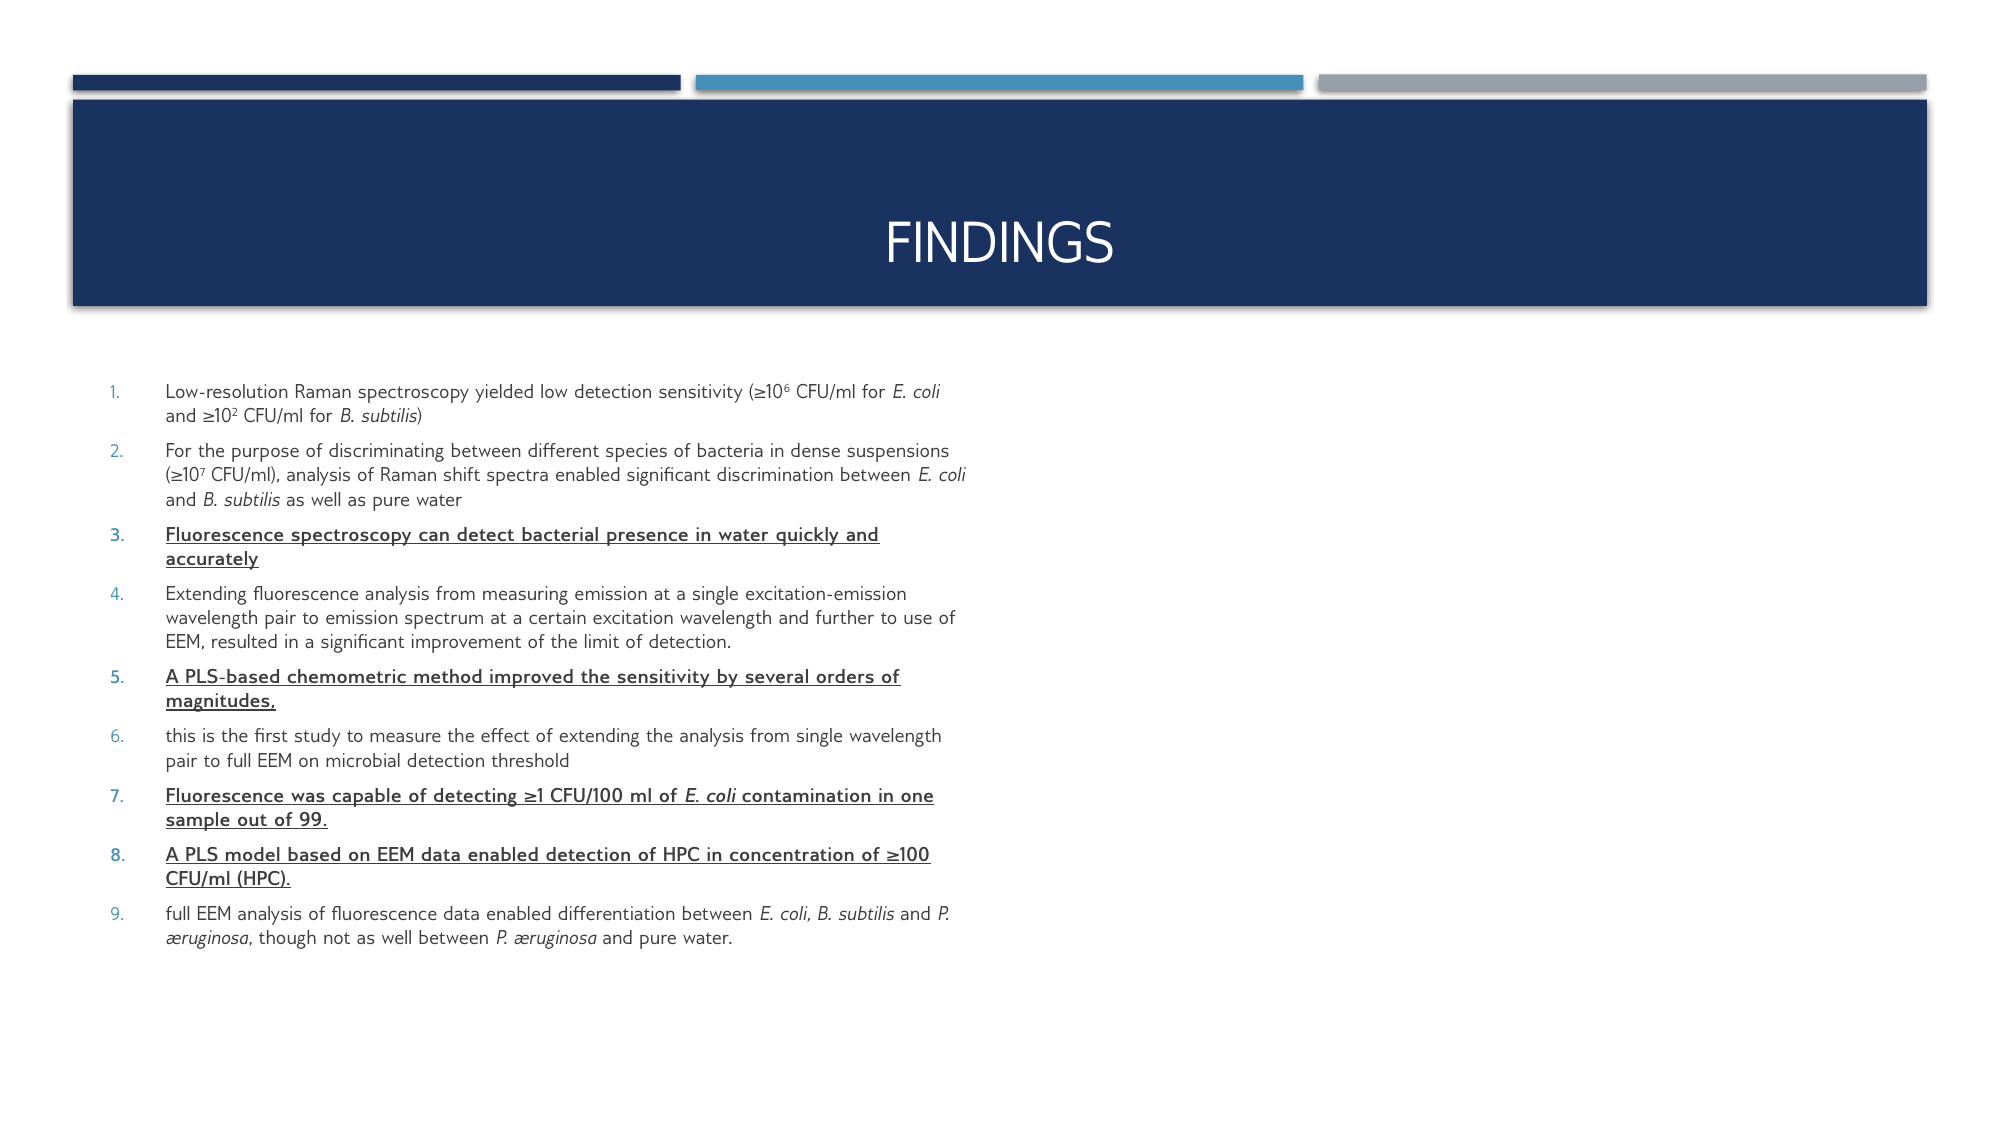

# Findings
Low-resolution Raman spectroscopy yielded low detection sensitivity (≥106 CFU/ml for E. coli and ≥102 CFU/ml for B. subtilis)
For the purpose of discriminating between different species of bacteria in dense suspensions (≥107 CFU/ml), analysis of Raman shift spectra enabled significant discrimination between E. coli and B. subtilis as well as pure water
Fluorescence spectroscopy can detect bacterial presence in water quickly and accurately
Extending fluorescence analysis from measuring emission at a single excitation-emission wavelength pair to emission spectrum at a certain excitation wavelength and further to use of EEM, resulted in a significant improvement of the limit of detection.
A PLS-based chemometric method improved the sensitivity by several orders of magnitudes,
this is the first study to measure the effect of extending the analysis from single wavelength pair to full EEM on microbial detection threshold
Fluorescence was capable of detecting ≥1 CFU/100 ml of E. coli contamination in one sample out of 99.
A PLS model based on EEM data enabled detection of HPC in concentration of ≥100 CFU/ml (HPC).
full EEM analysis of fluorescence data enabled differentiation between E. coli, B. subtilis and P. aeruginosa, though not as well between P. aeruginosa and pure water.